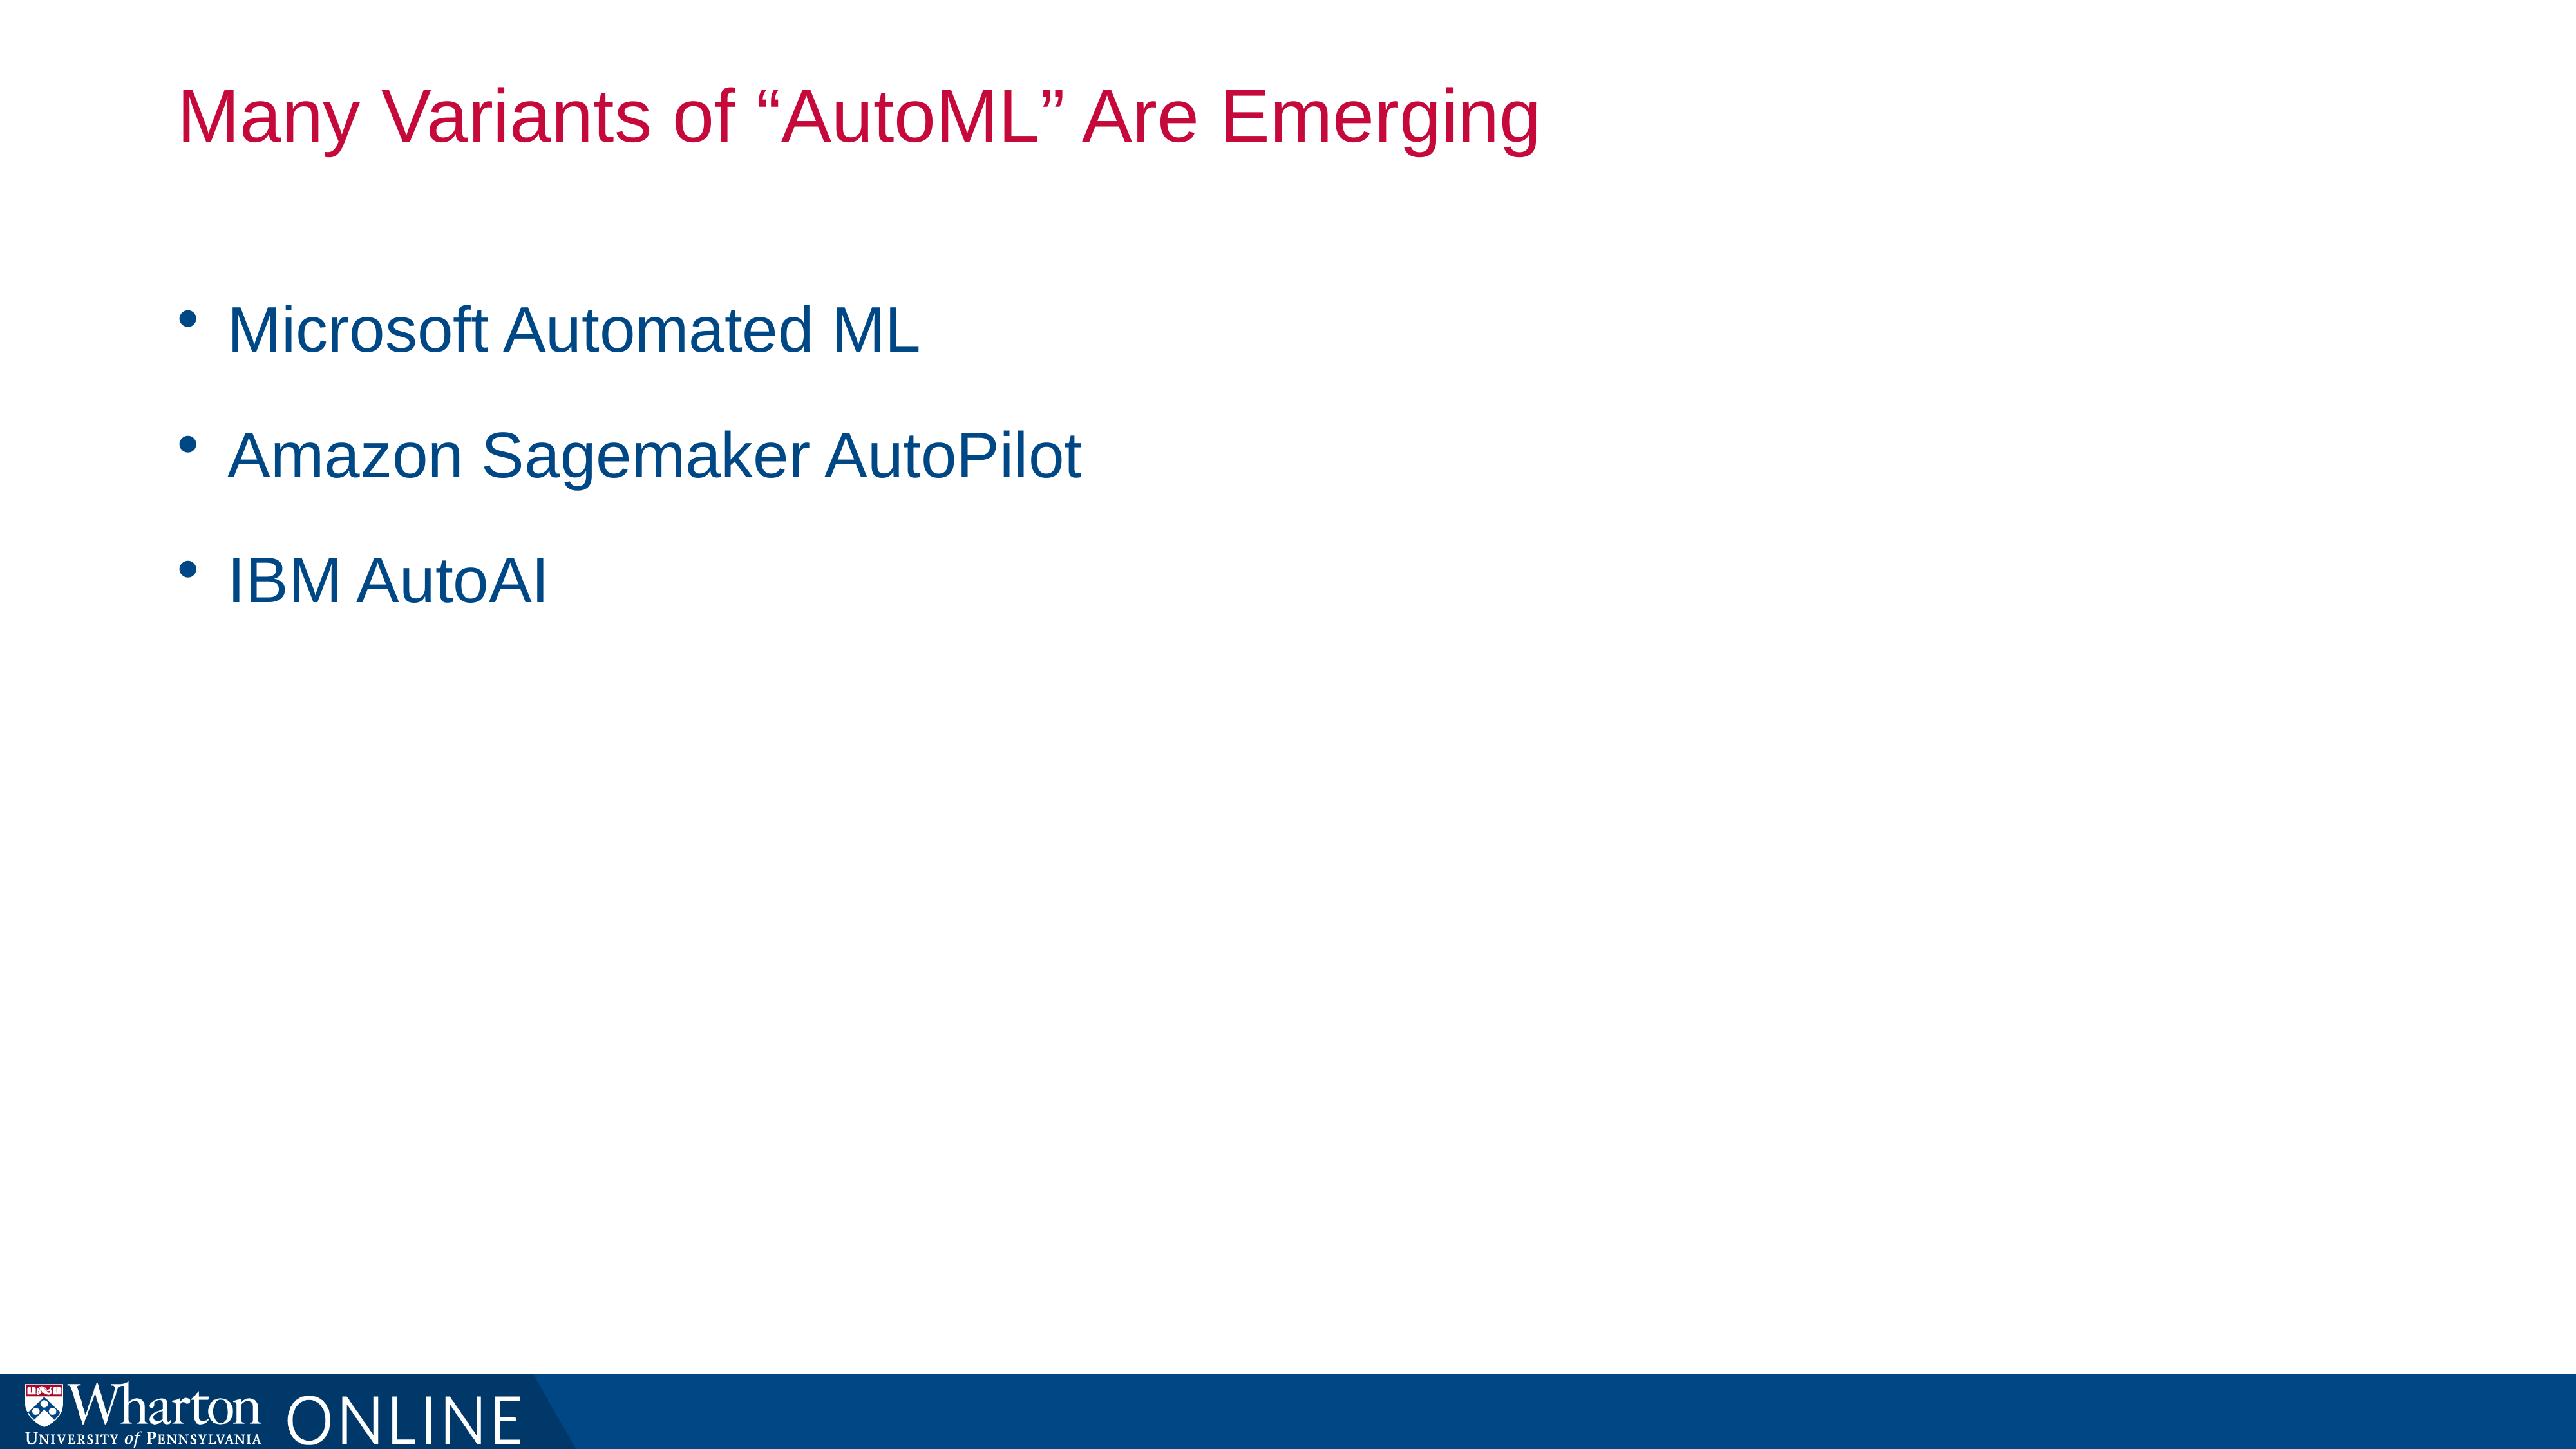

# Many Variants of “AutoML” Are Emerging
Microsoft Automated ML
Amazon Sagemaker AutoPilot
IBM AutoAI